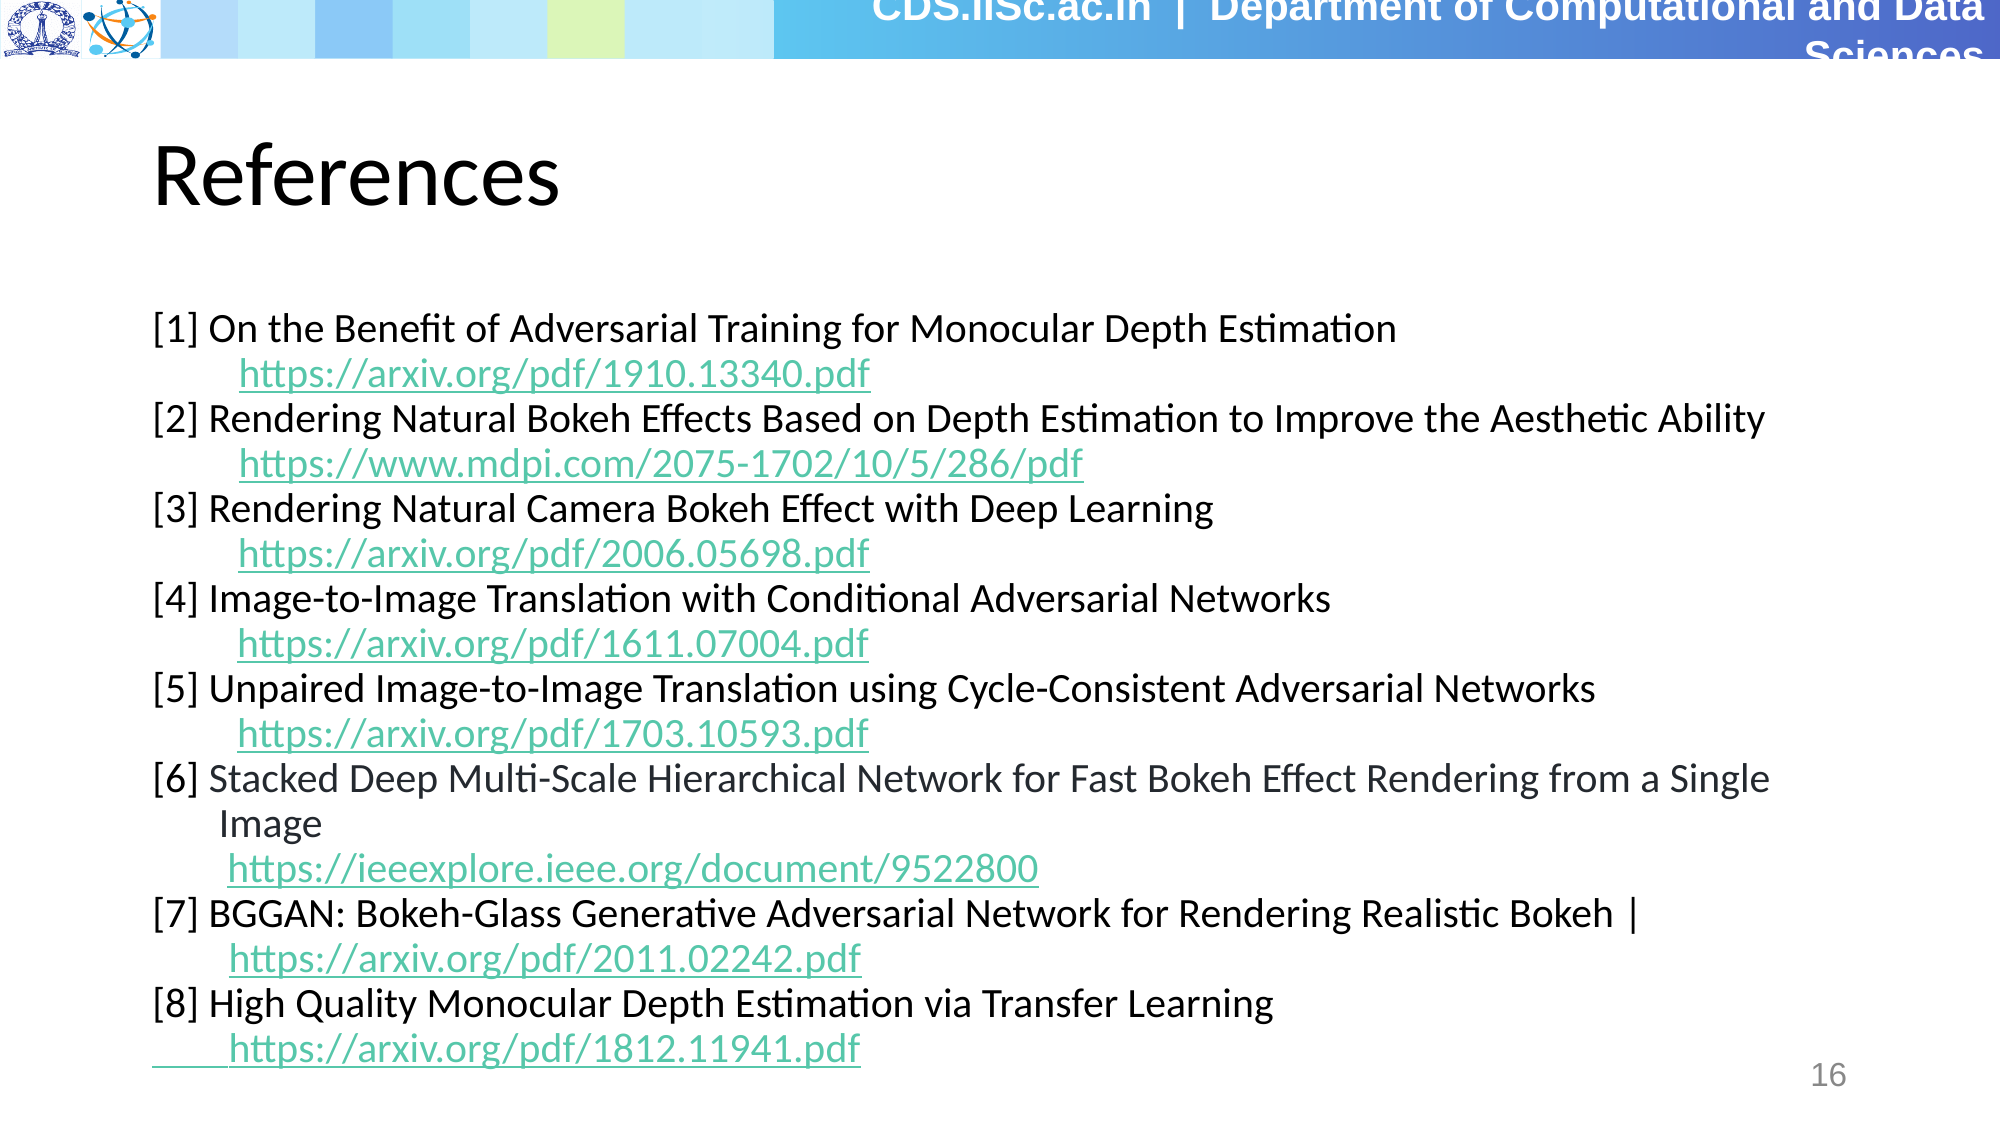

# References
[1] On the Benefit of Adversarial Training for Monocular Depth Estimation
      https://arxiv.org/pdf/1910.13340.pdf
[2] Rendering Natural Bokeh Effects Based on Depth Estimation to Improve the Aesthetic Ability
      https://www.mdpi.com/2075-1702/10/5/286/pdf
[3] Rendering Natural Camera Bokeh Effect with Deep Learning
         https://arxiv.org/pdf/2006.05698.pdf
[4] Image-to-Image Translation with Conditional Adversarial Networks
 https://arxiv.org/pdf/1611.07004.pdf
[5] Unpaired Image-to-Image Translation using Cycle-Consistent Adversarial Networks
 https://arxiv.org/pdf/1703.10593.pdf
[6] Stacked Deep Multi-Scale Hierarchical Network for Fast Bokeh Effect Rendering from a Single
       Image
https://ieeexplore.ieee.org/document/9522800
[7] BGGAN: Bokeh-Glass Generative Adversarial Network for Rendering Realistic Bokeh |
        https://arxiv.org/pdf/2011.02242.pdf
[8] High Quality Monocular Depth Estimation via Transfer Learning
        https://arxiv.org/pdf/1812.11941.pdf

16